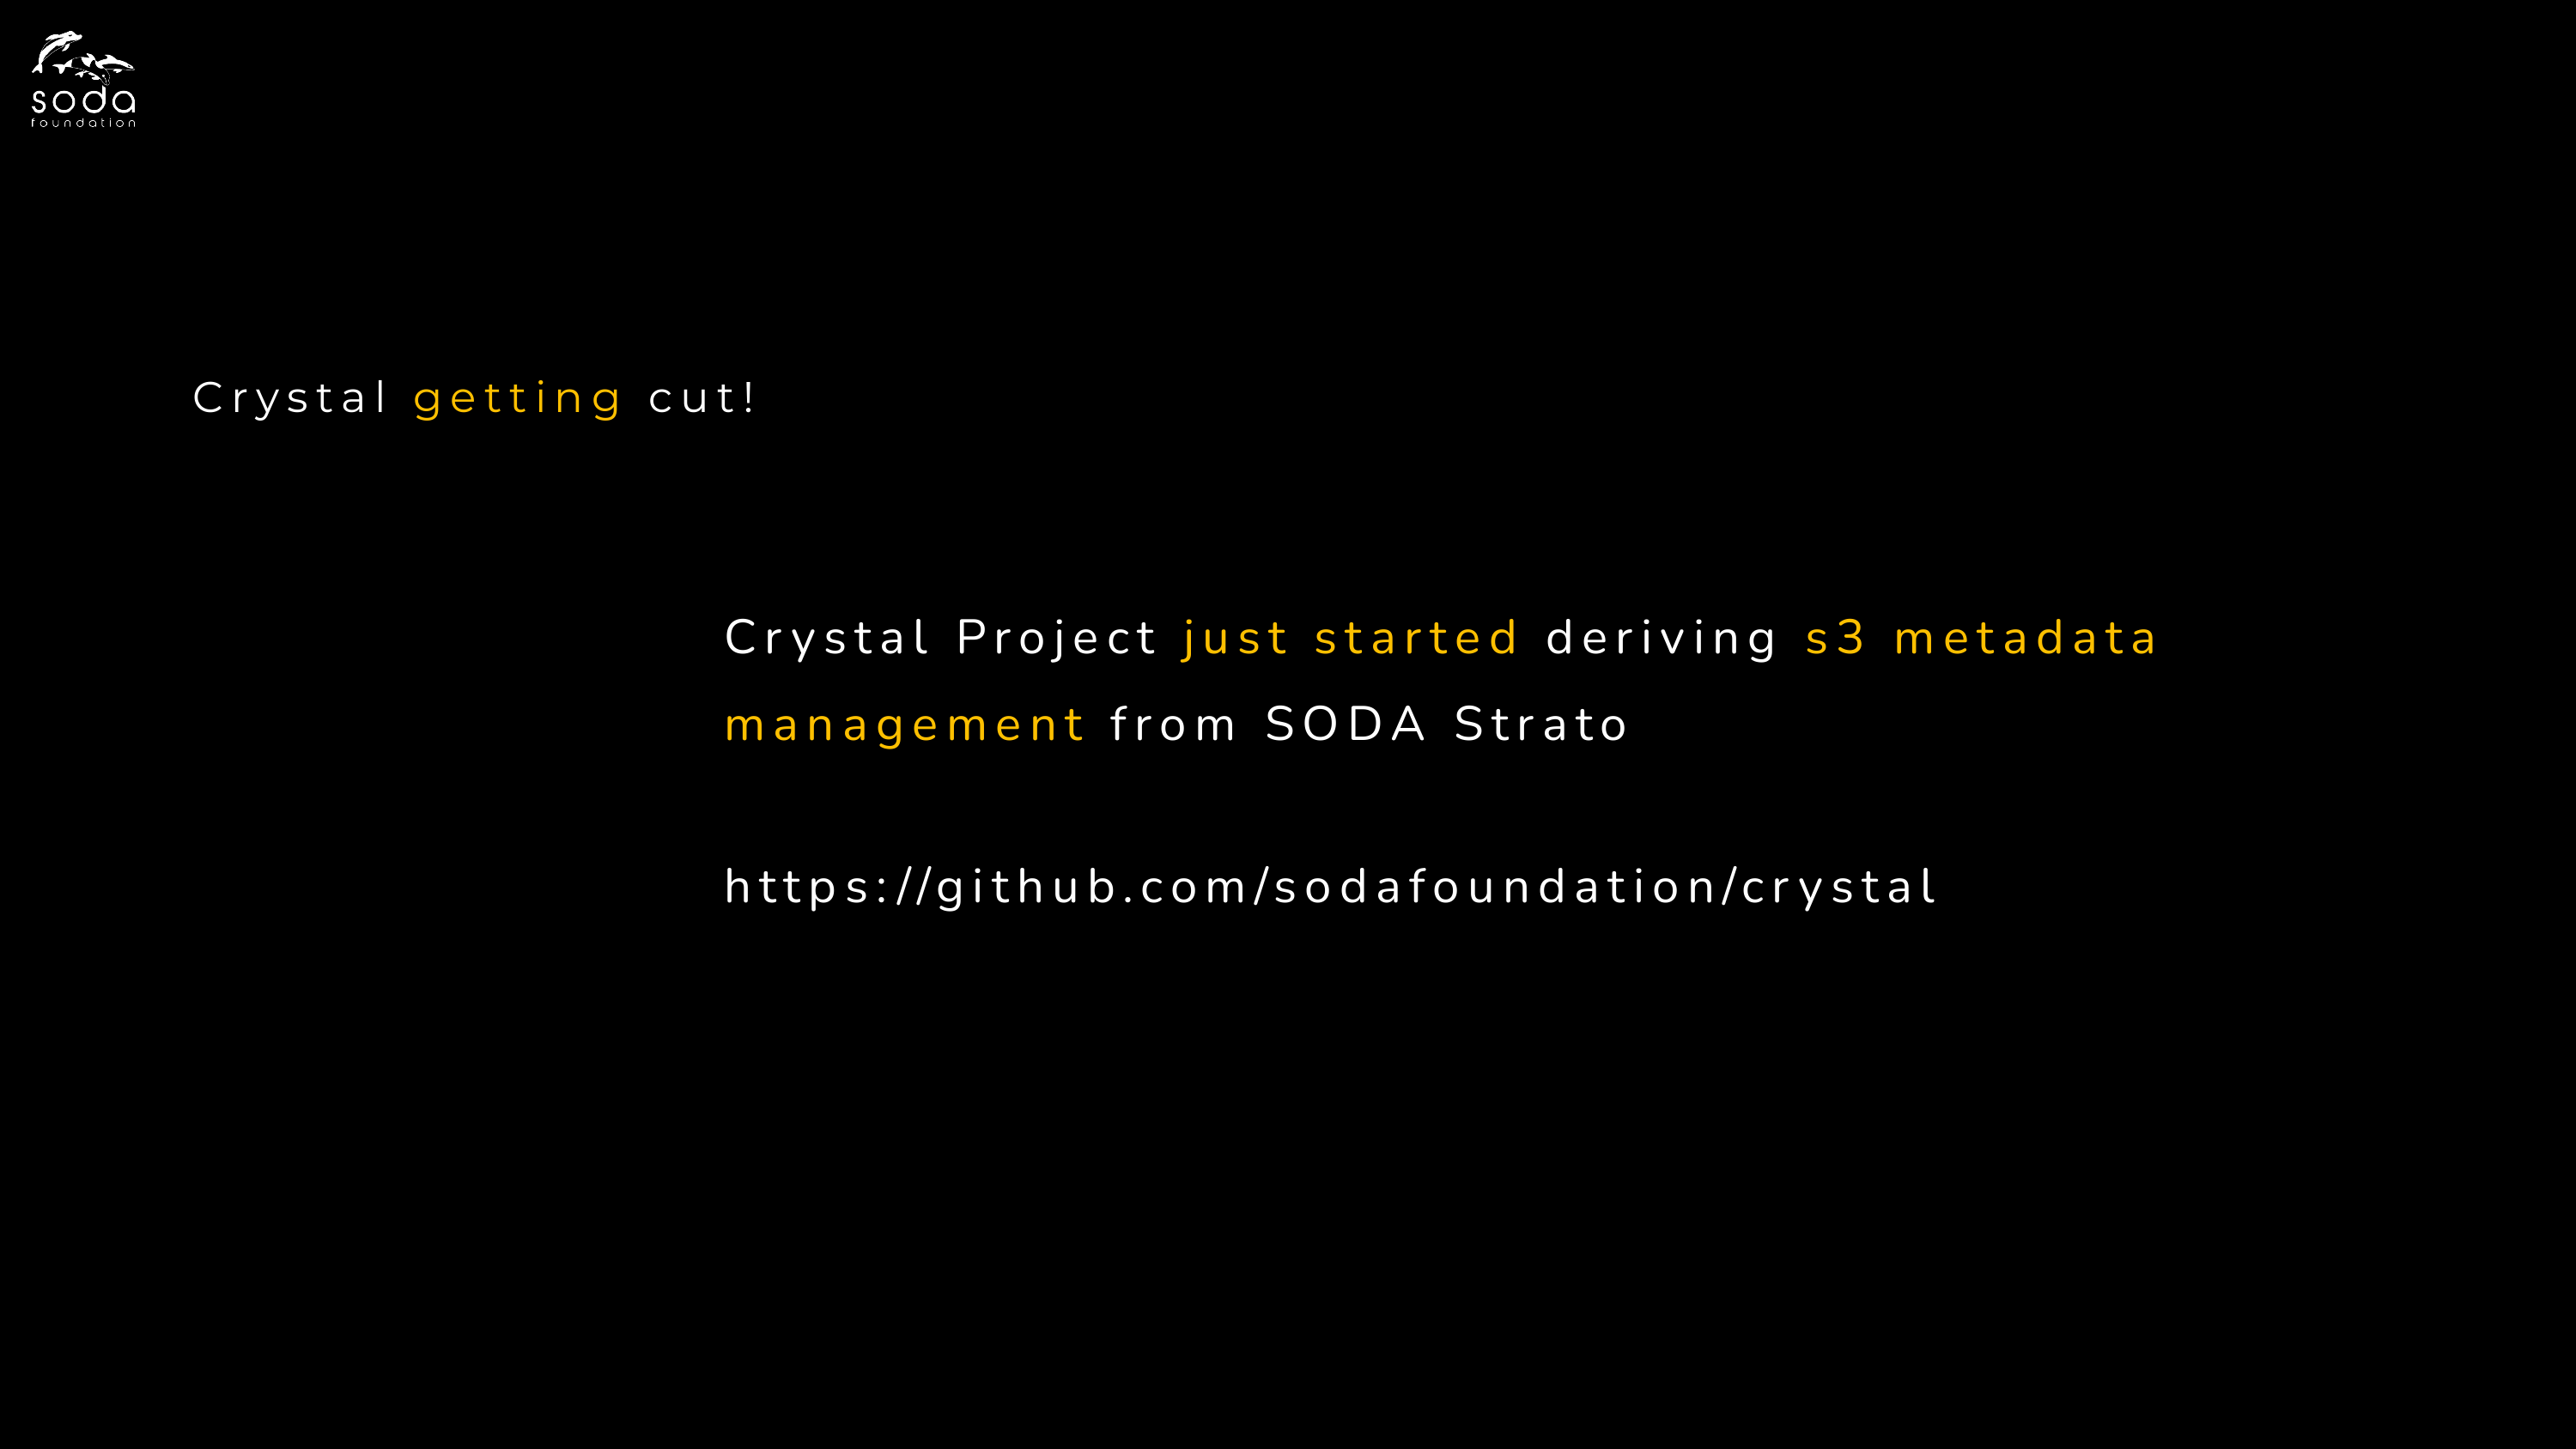

Crystal getting cut!
Crystal Project just started deriving s3 metadata management from SODA Strato
https://github.com/sodafoundation/crystal